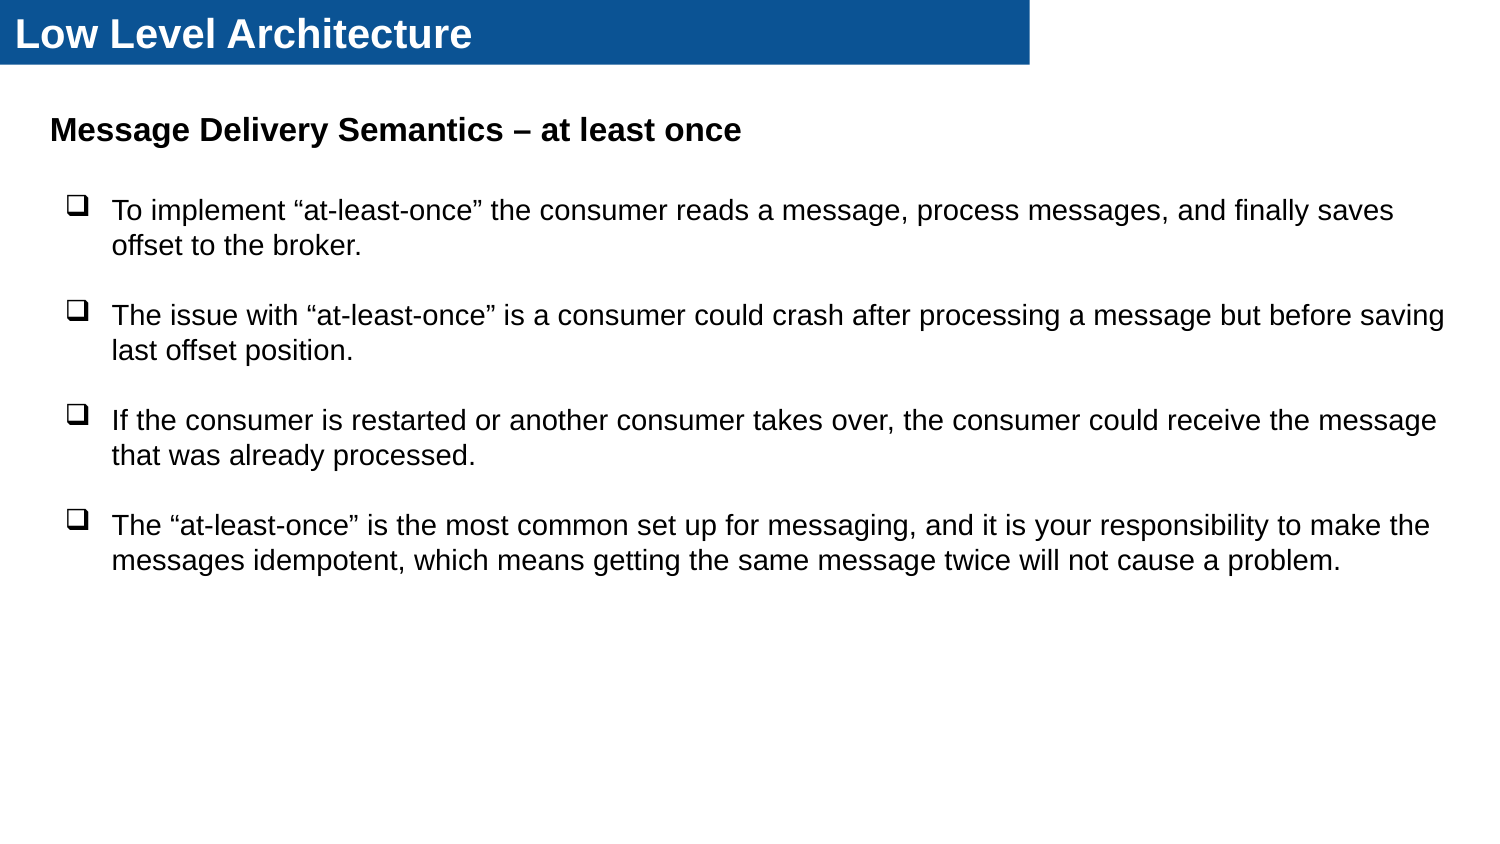

Low Level Architecture

Message Delivery Semantics – at least once
To implement “at-least-once” the consumer reads a message, process messages, and finally saves offset to the broker.

The issue with “at-least-once” is a consumer could crash after processing a message but before saving last offset position.

If the consumer is restarted or another consumer takes over, the consumer could receive the message that was already processed.

The “at-least-once” is the most common set up for messaging, and it is your responsibility to make the messages idempotent, which means getting the same message twice will not cause a problem.